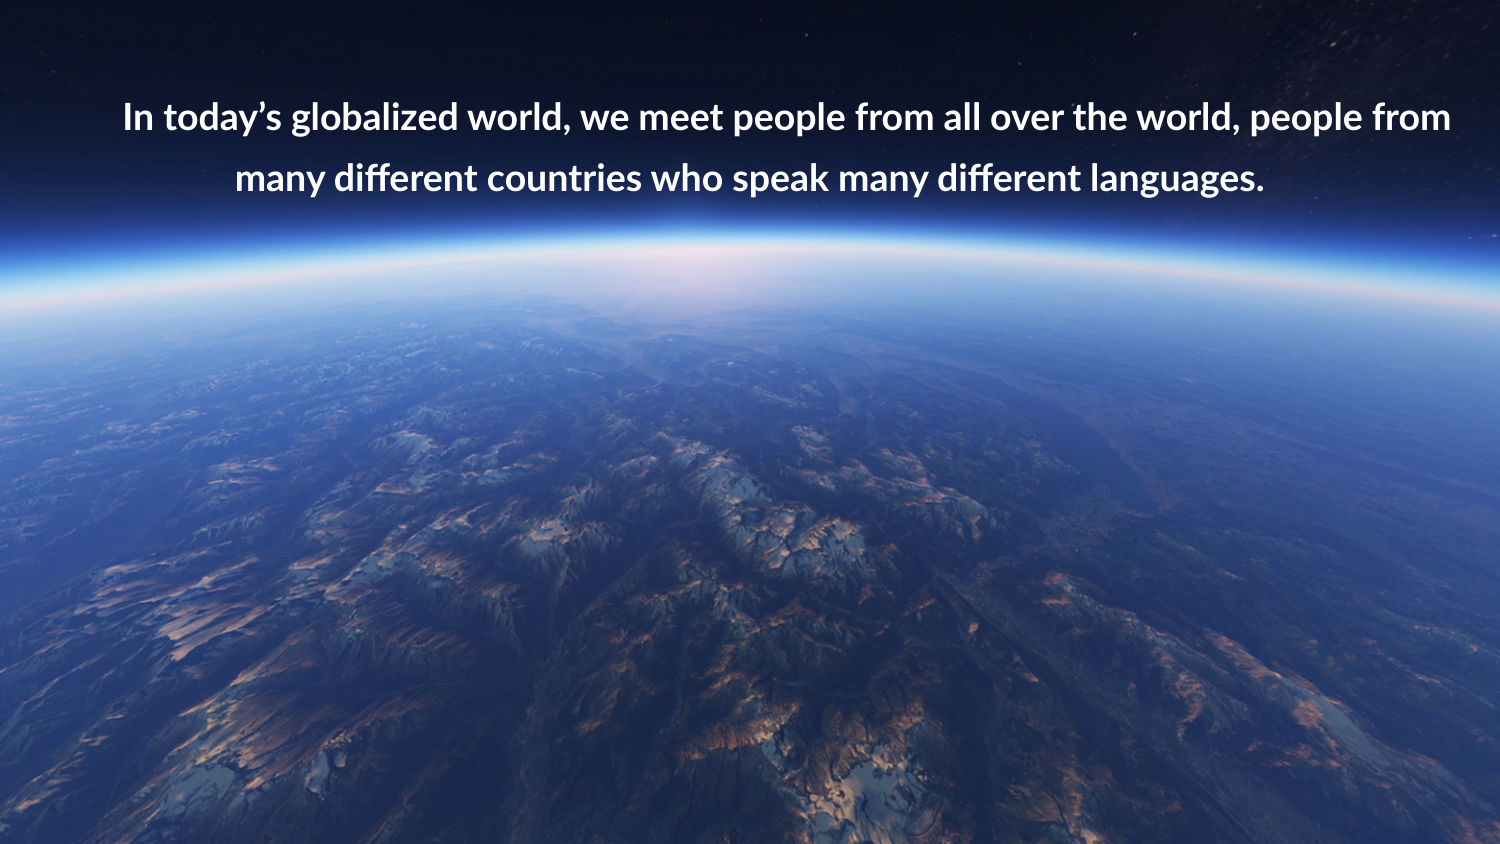

In today’s globalized world, we meet people from all over the world, people from many different countries who speak many different languages.